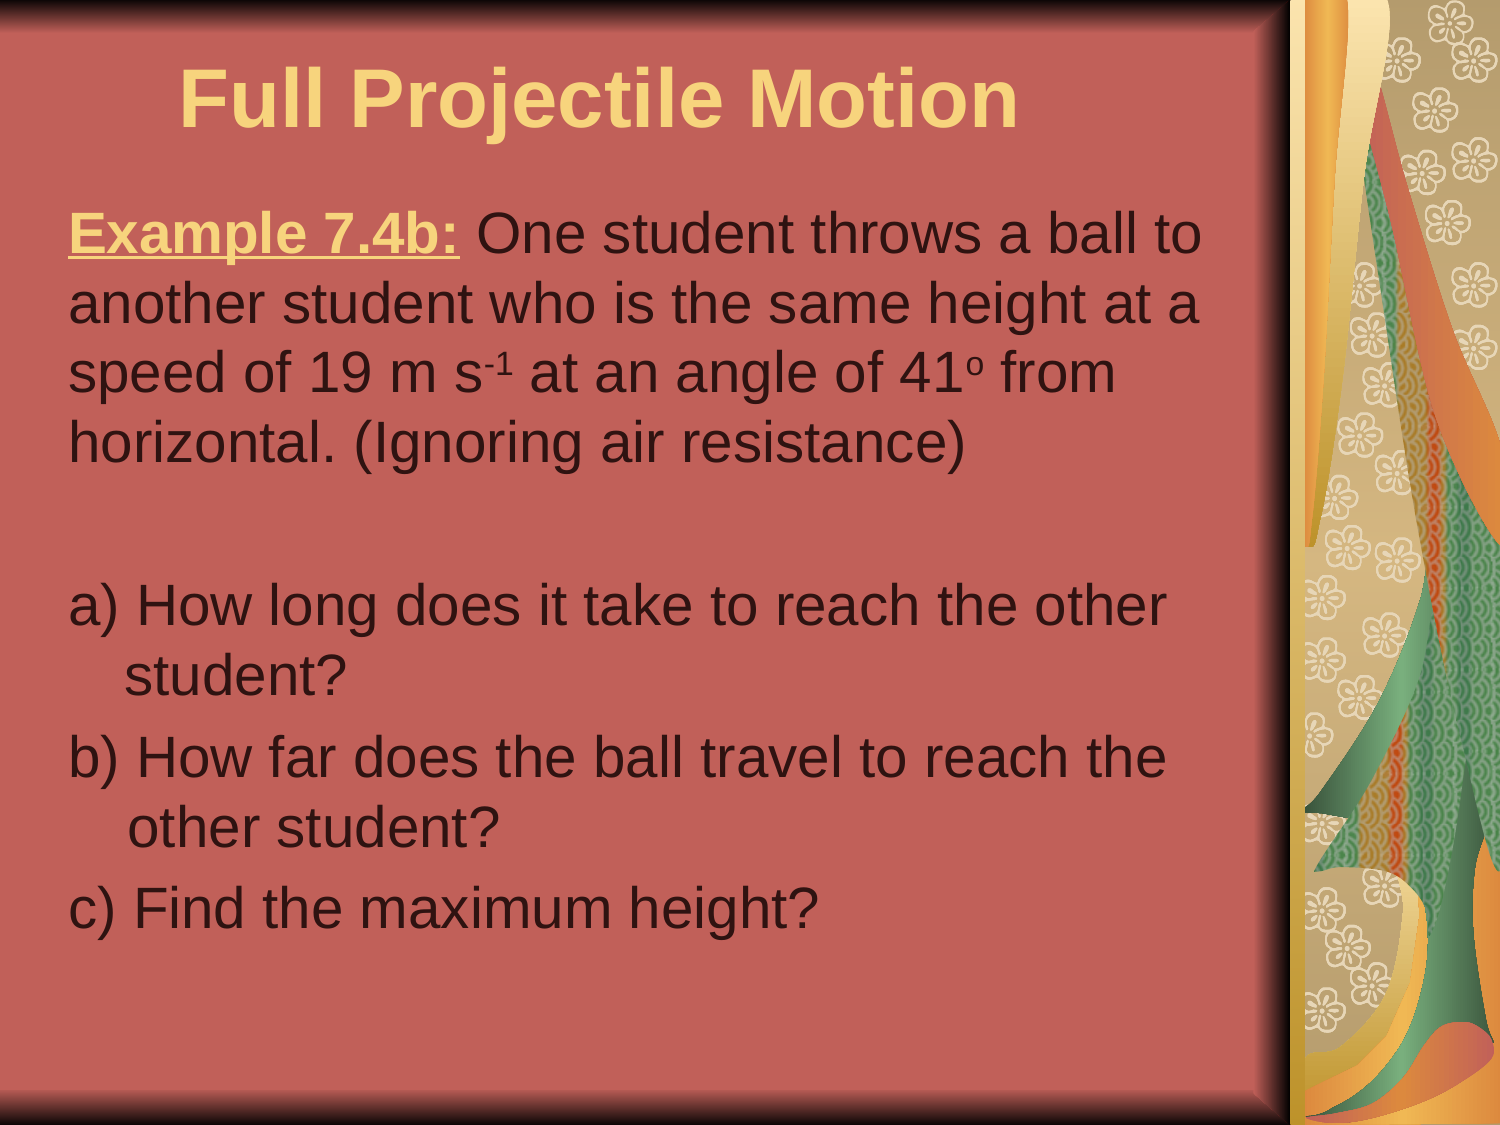

# Full Projectile Motion
Example 7.4b: One student throws a ball to another student who is the same height at a speed of 19 m s-1 at an angle of 41o from horizontal. (Ignoring air resistance)

a) How long does it take to reach the other student?
b) How far does the ball travel to reach the other student?
c) Find the maximum height?